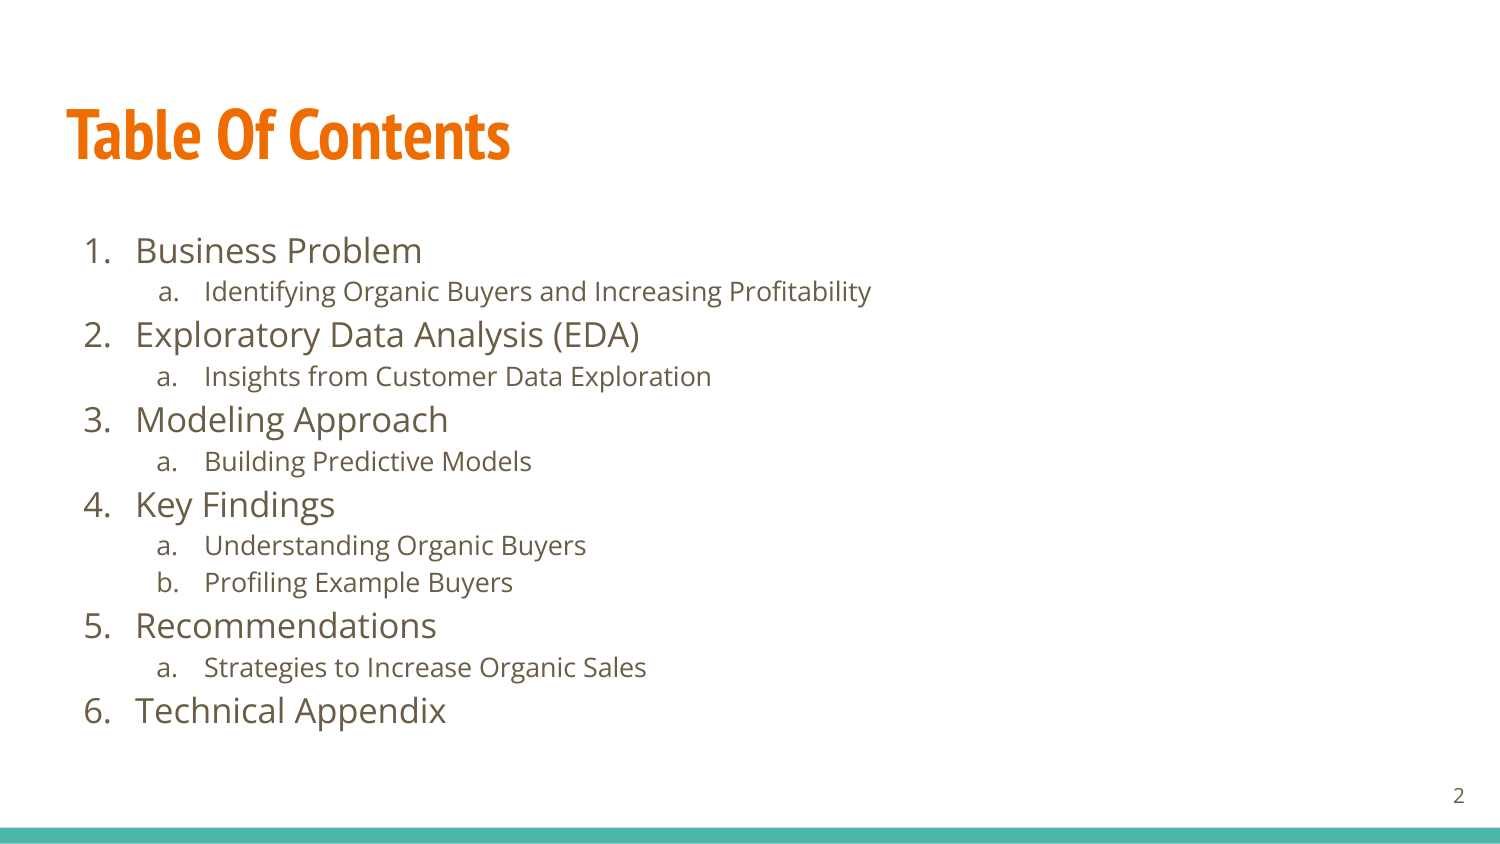

# Table Of Contents
Business Problem
Identifying Organic Buyers and Increasing Profitability
Exploratory Data Analysis (EDA)
Insights from Customer Data Exploration
Modeling Approach
Building Predictive Models
Key Findings
Understanding Organic Buyers
Profiling Example Buyers
Recommendations
Strategies to Increase Organic Sales
Technical Appendix
2